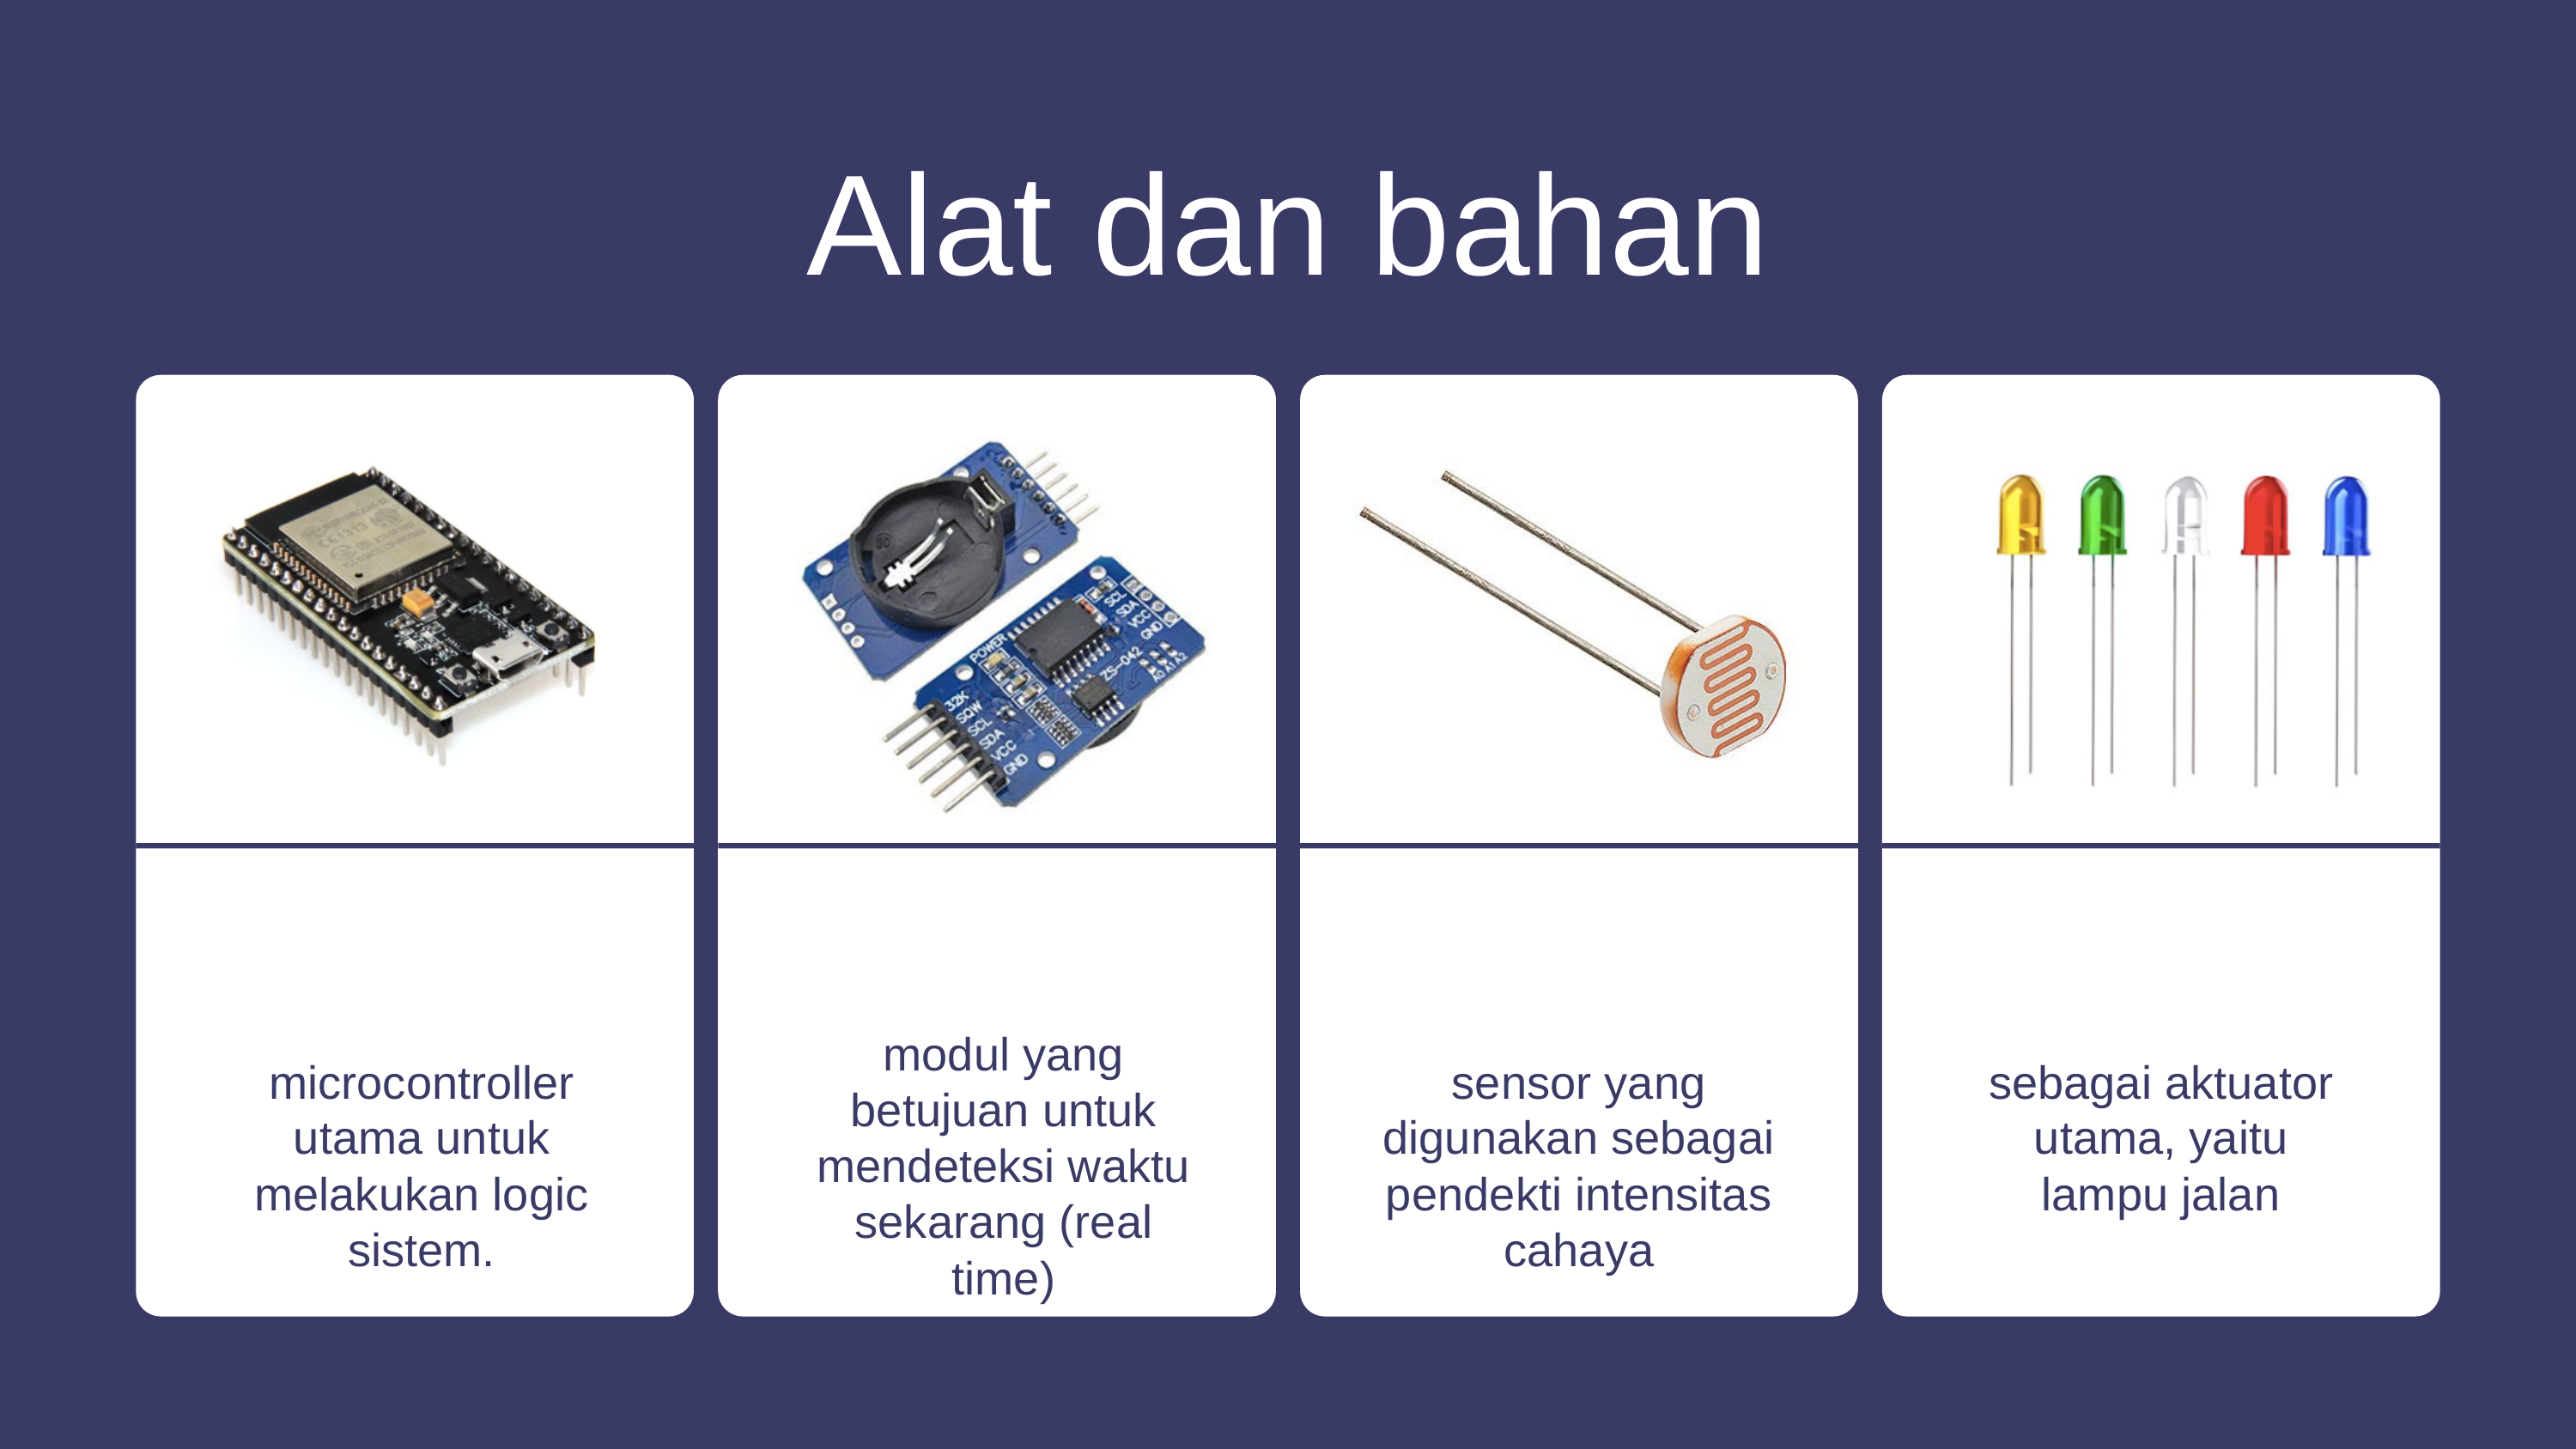

Alat dan bahan

RTC Module
LED
ESP32
Photoresistor
modul yang betujuan untuk mendeteksi waktu sekarang (real time)
microcontroller utama untuk melakukan logic sistem.
sensor yang digunakan sebagai pendekti intensitas cahaya
sebagai aktuator utama, yaitu lampu jalan